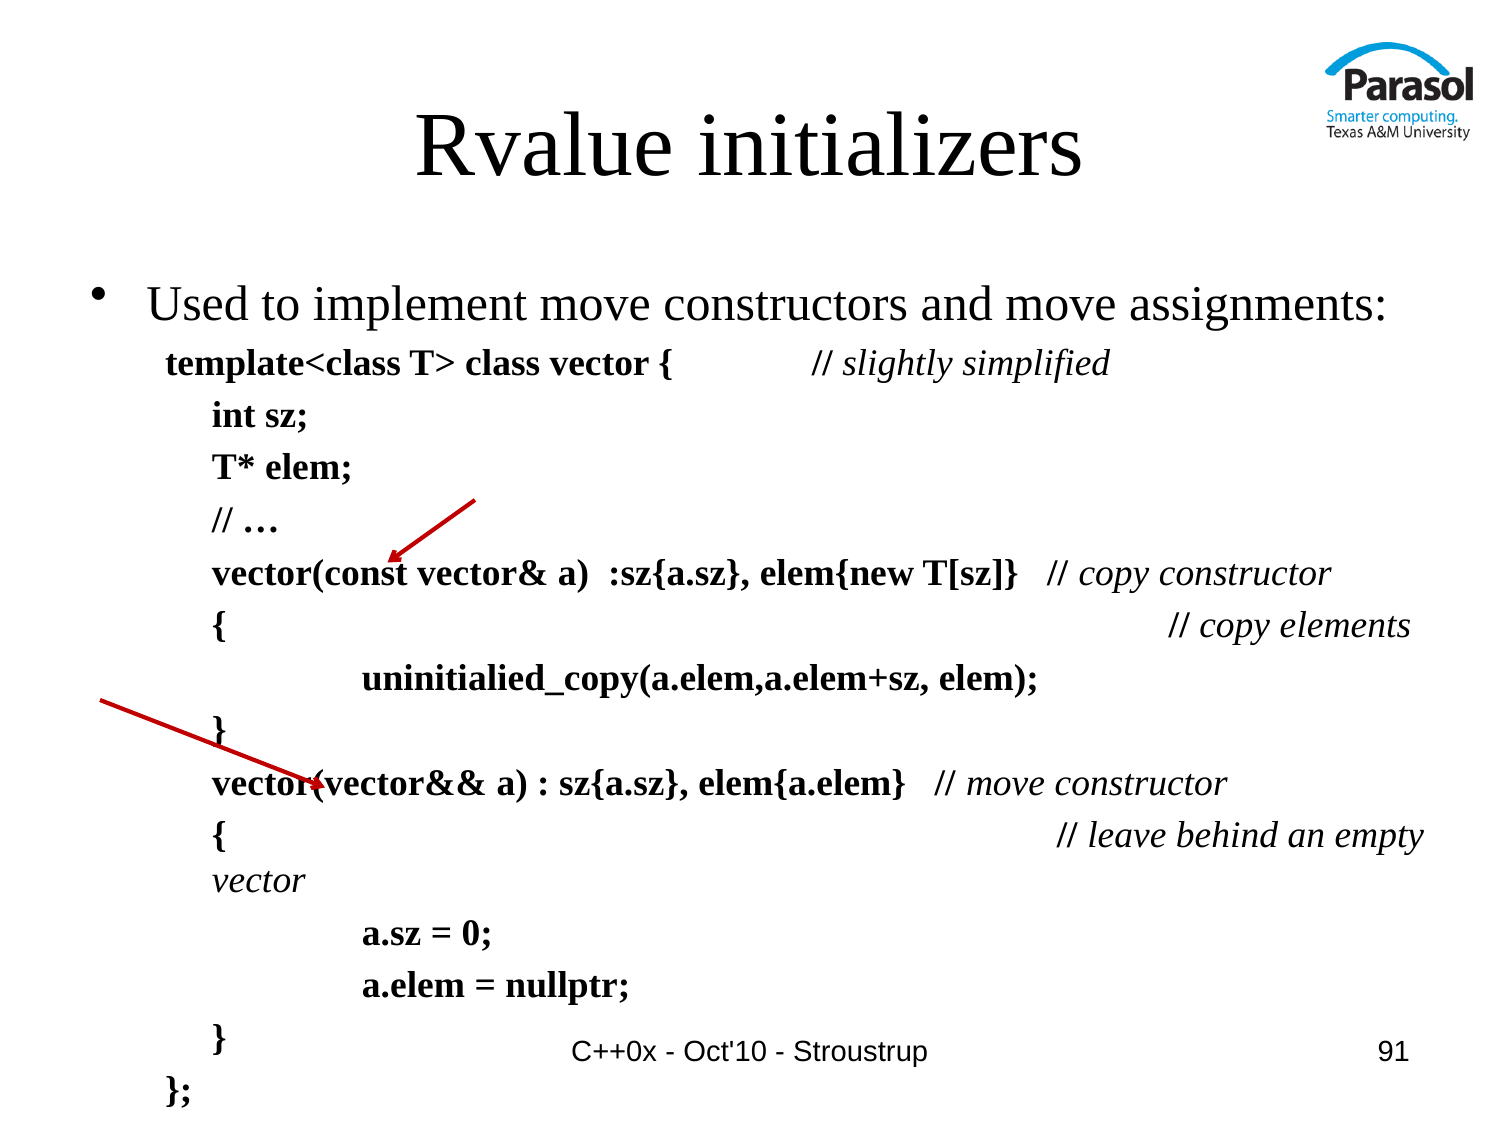

# Rvalue initializers
Used to implement move constructors and move assignments:
template<class T> class vector {	// slightly simplified
	int sz;
	T* elem;
	// …
	vector(const vector& a)  :sz{a.sz}, elem{new T[sz]}   // copy constructor
	{					  	      // copy elements
		uninitialied_copy(a.elem,a.elem+sz, elem);
	}
	vector(vector&& a) : sz{a.sz}, elem{a.elem}   // move constructor
	{					          // leave behind an empty vector
		a.sz = 0;
		a.elem = nullptr;
	}
};

C++0x - Oct'10 - Stroustrup
91